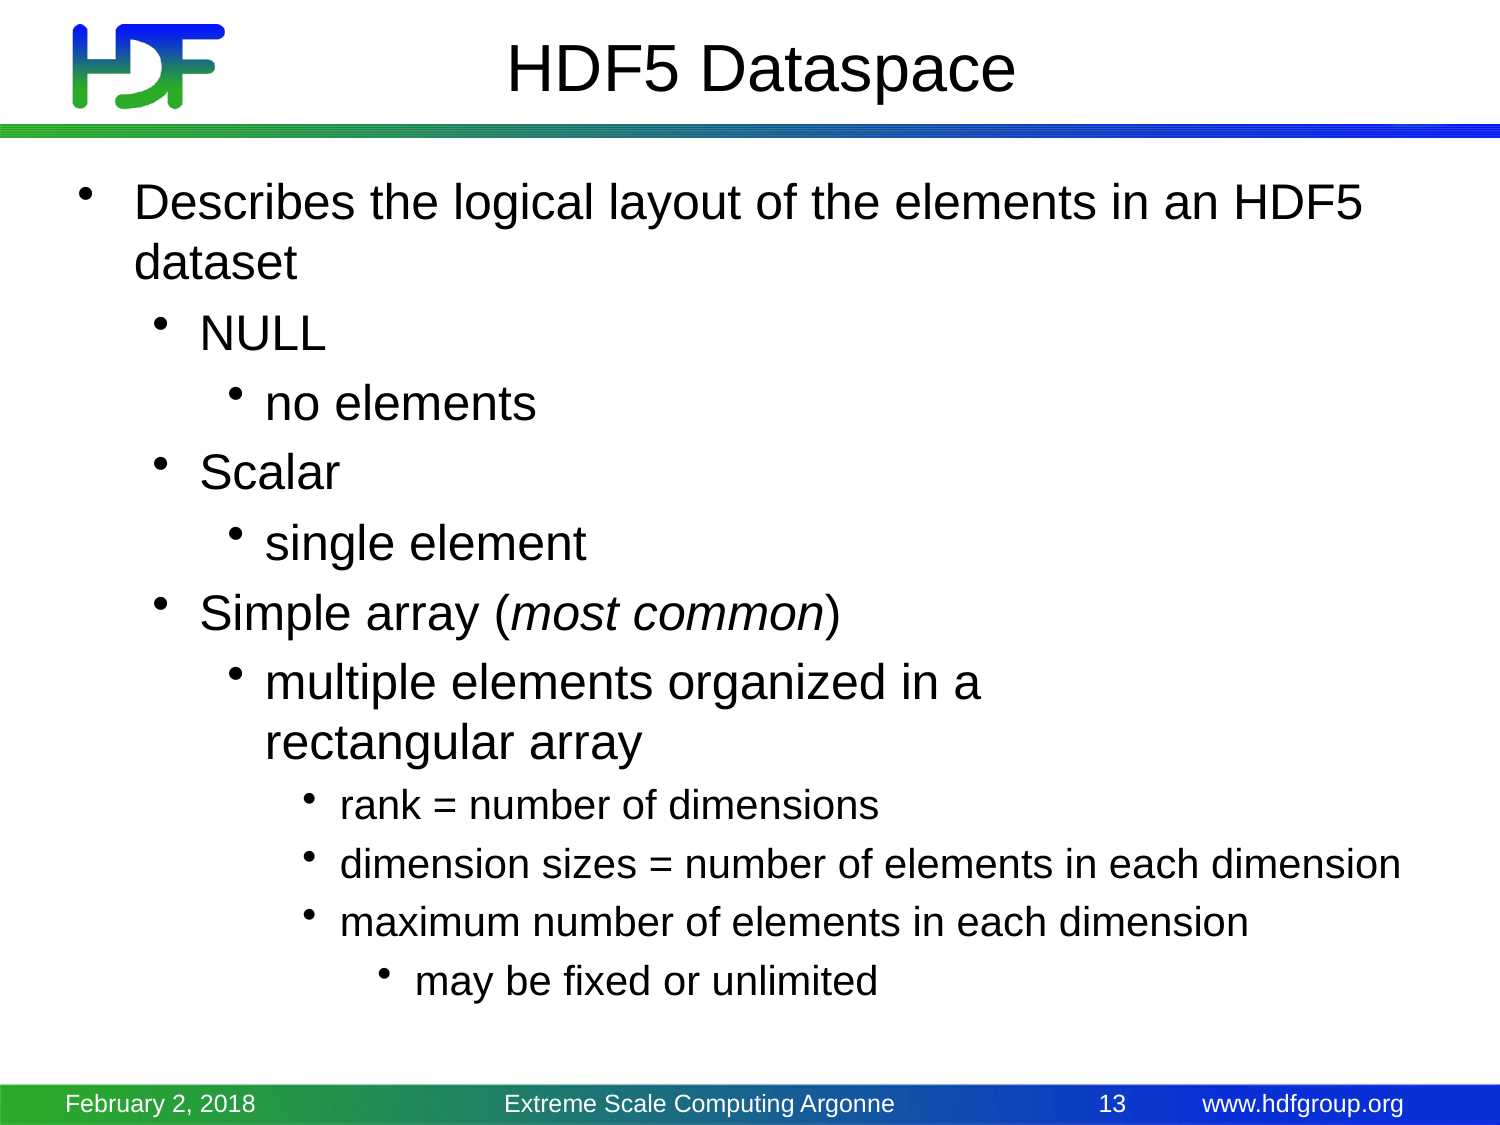

# HDF5 Dataspace
Describes the logical layout of the elements in an HDF5 dataset
NULL
no elements
Scalar
single element
Simple array (most common)
multiple elements organized in a
rectangular array
rank = number of dimensions
dimension sizes = number of elements in each dimension
maximum number of elements in each dimension
may be fixed or unlimited

February 2, 2018
Extreme Scale Computing Argonne
13